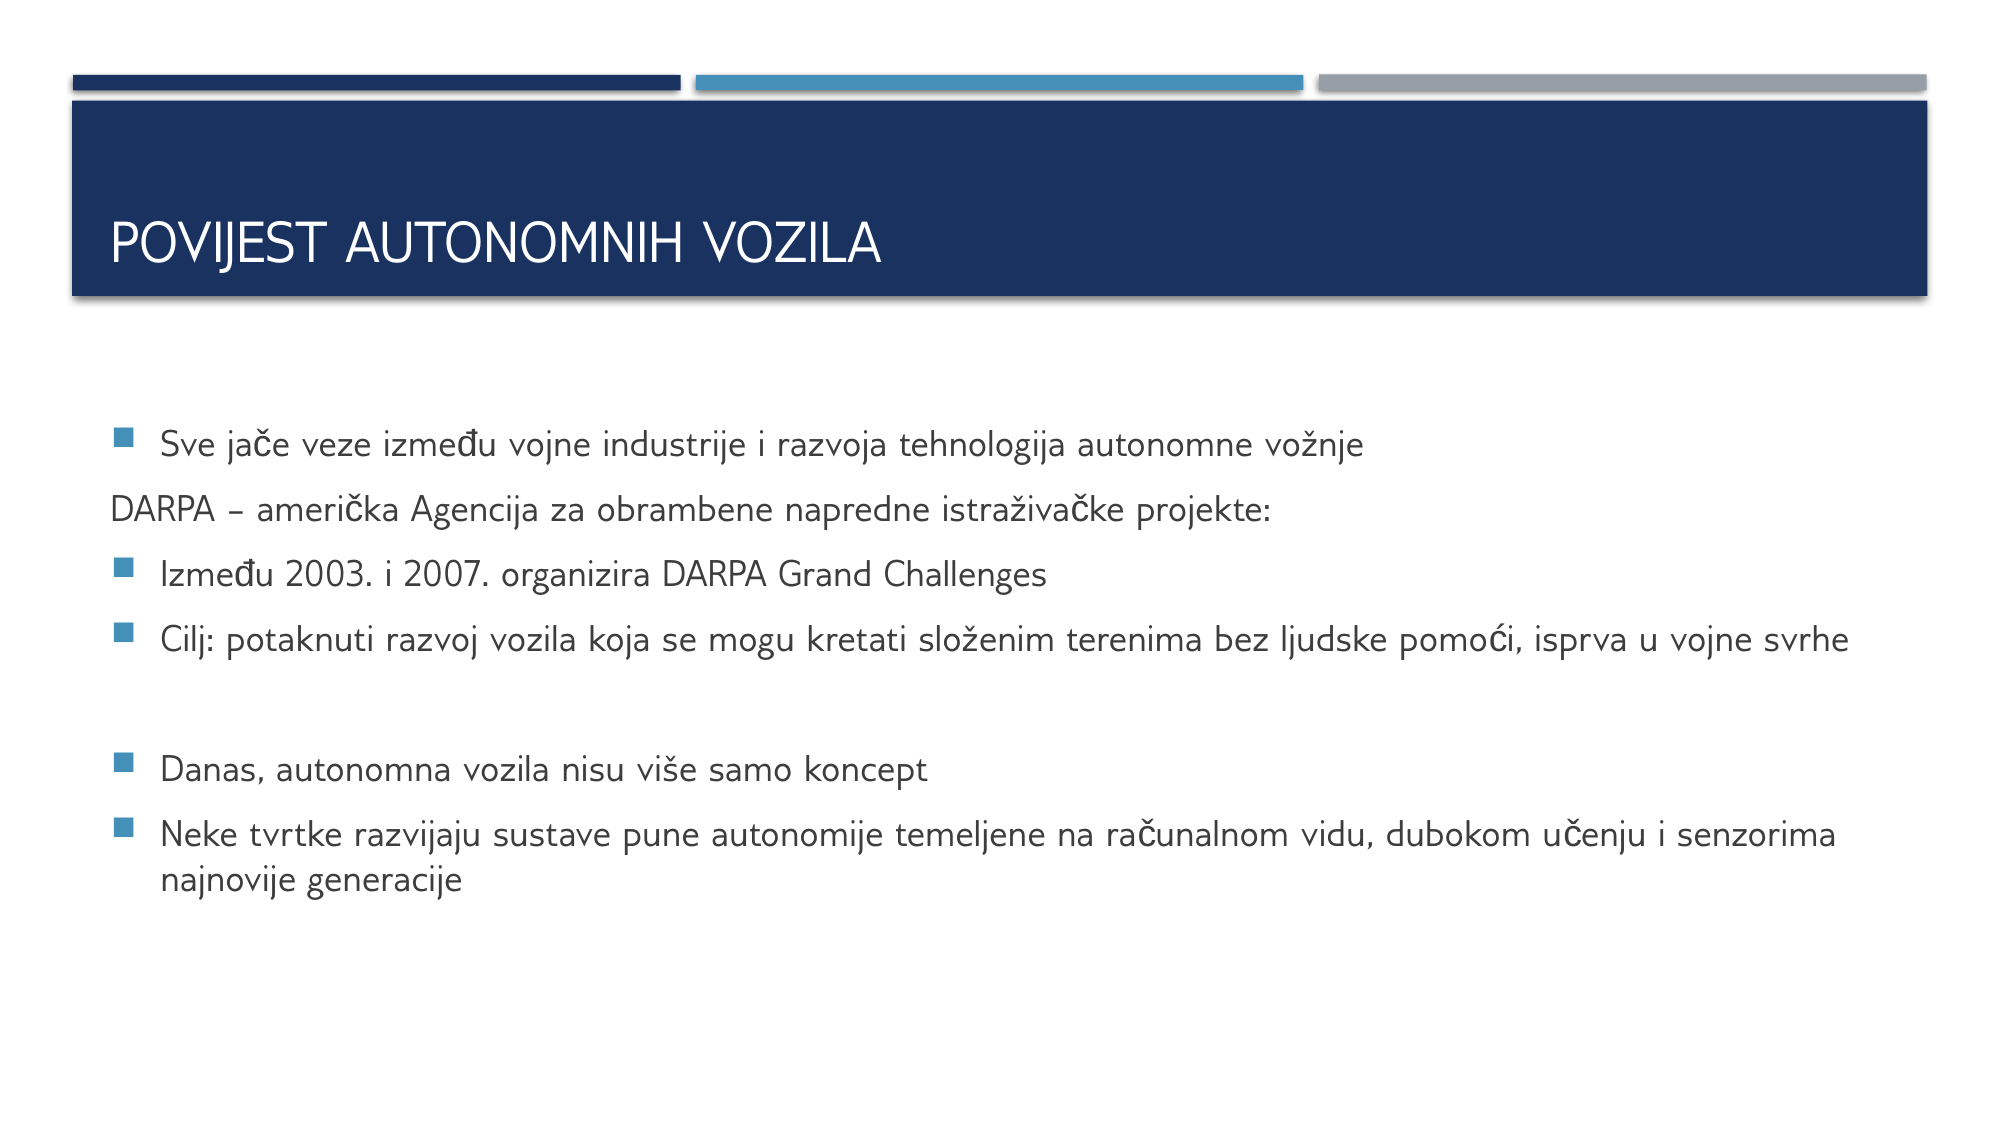

# Povijest autonomnih vozila
Sve jače veze između vojne industrije i razvoja tehnologija autonomne vožnje
DARPA – američka Agencija za obrambene napredne istraživačke projekte:
Između 2003. i 2007. organizira DARPA Grand Challenges
Cilj: potaknuti razvoj vozila koja se mogu kretati složenim terenima bez ljudske pomoći, isprva u vojne svrhe

Danas, autonomna vozila nisu više samo koncept
Neke tvrtke razvijaju sustave pune autonomije temeljene na računalnom vidu, dubokom učenju i senzorima najnovije generacije